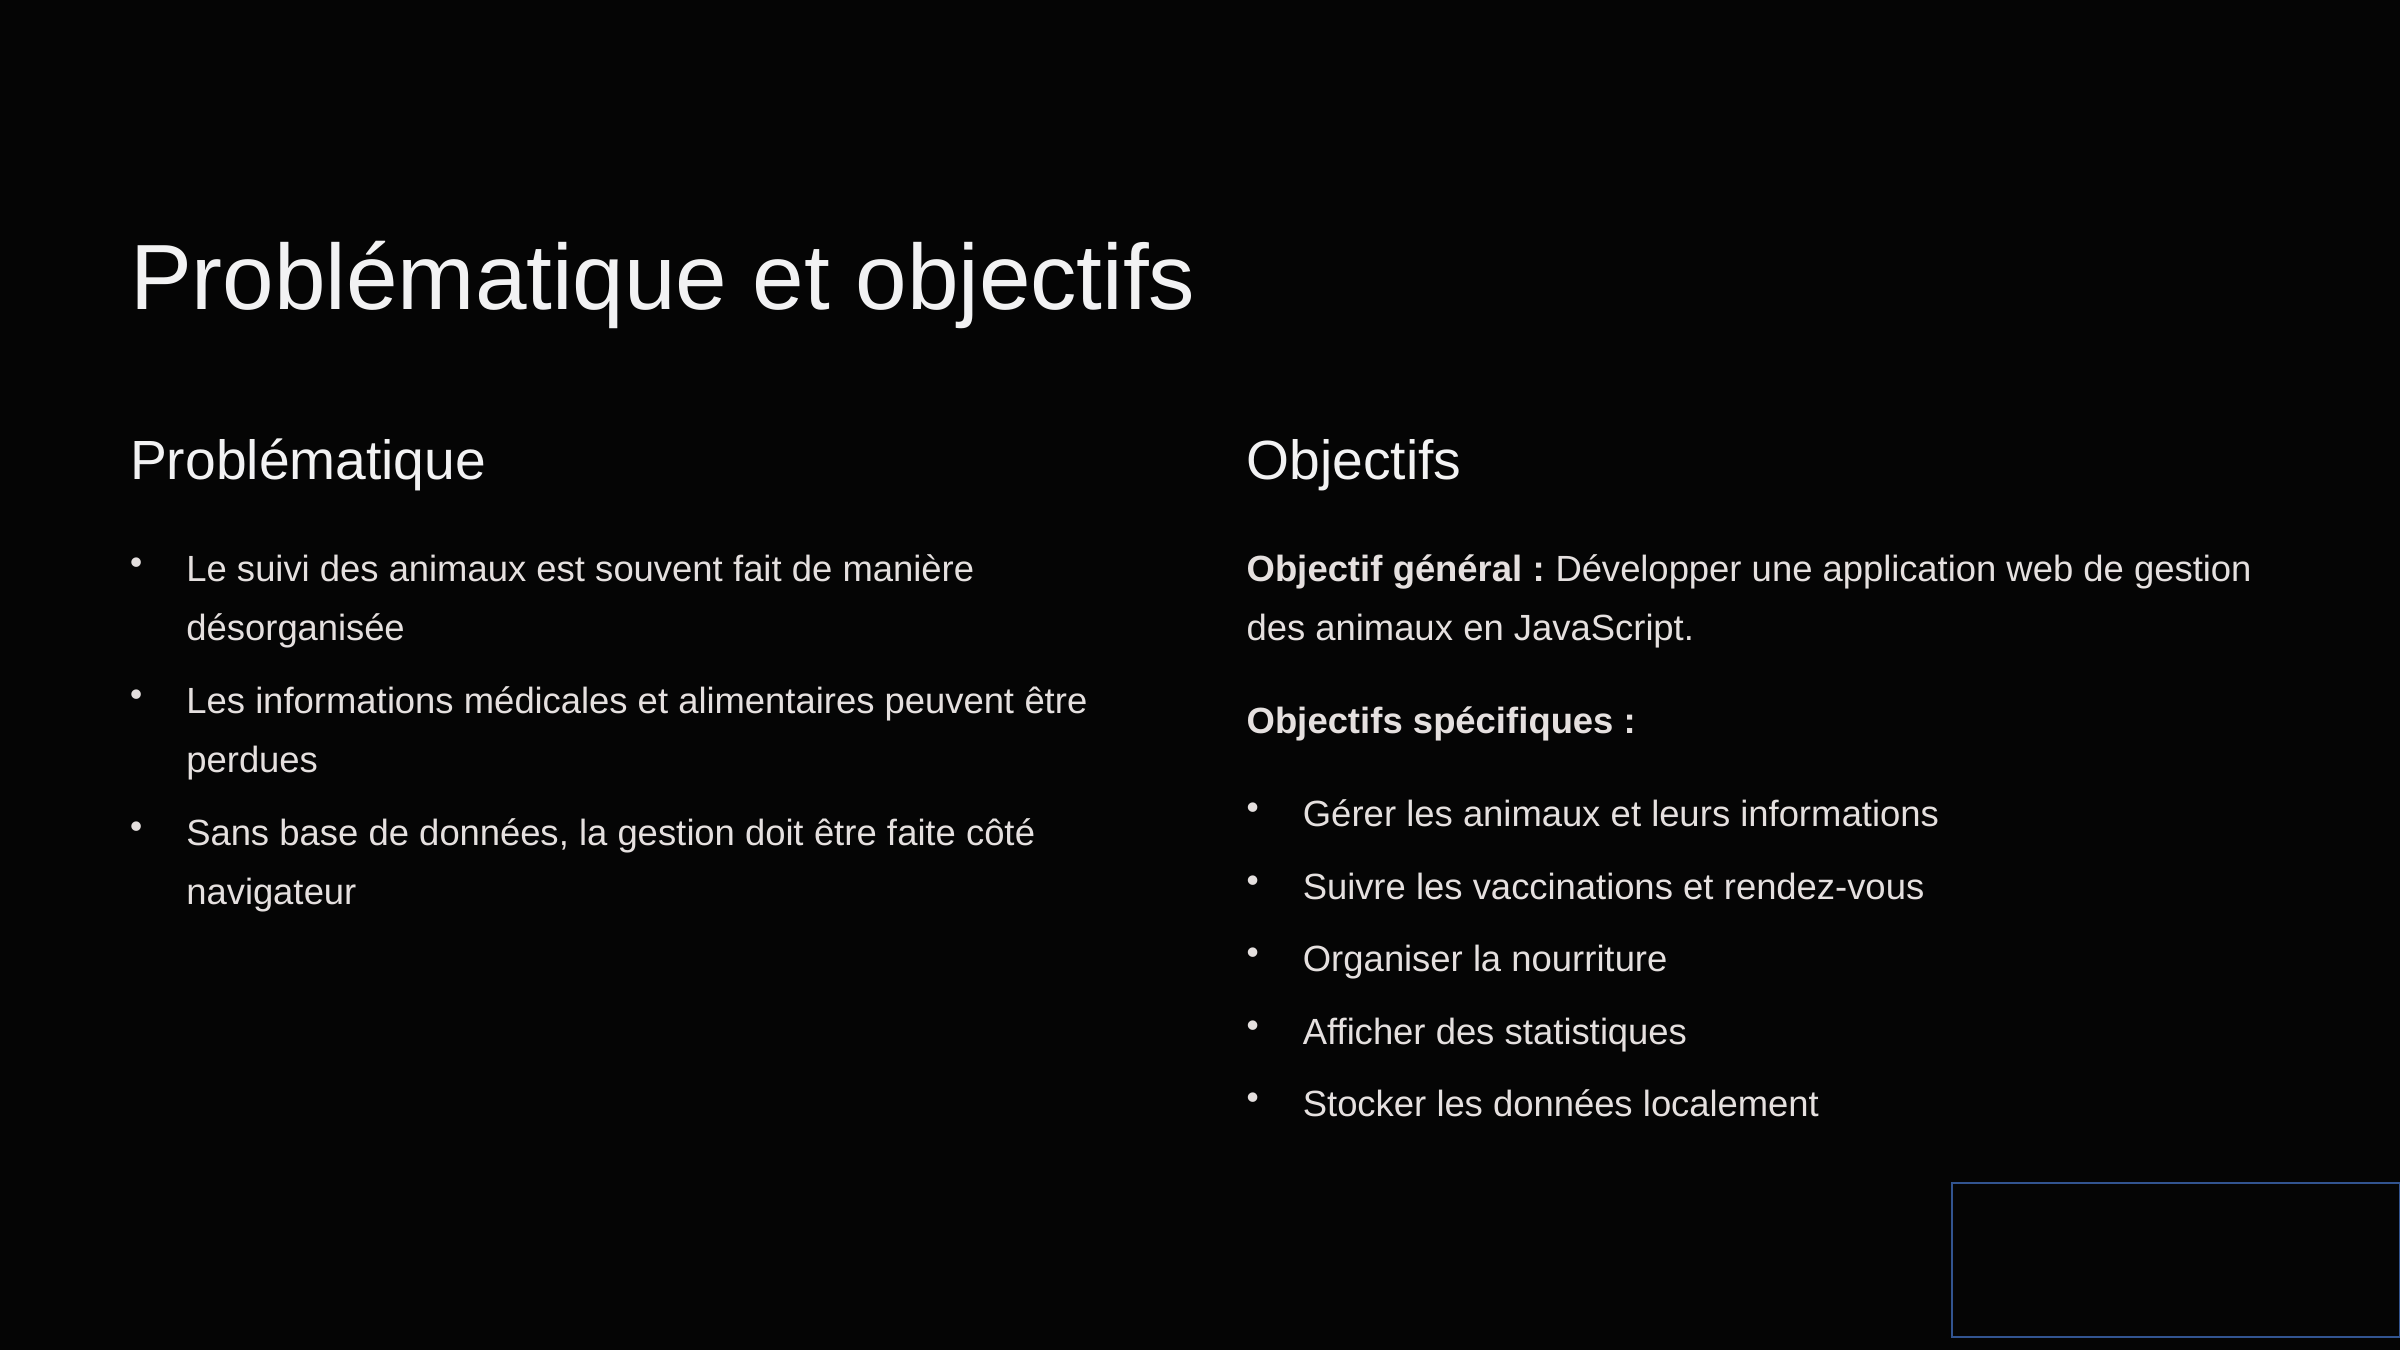

Problématique et objectifs
Problématique
Objectifs
Le suivi des animaux est souvent fait de manière désorganisée
Objectif général : Développer une application web de gestion des animaux en JavaScript.
Les informations médicales et alimentaires peuvent être perdues
Objectifs spécifiques :
Gérer les animaux et leurs informations
Sans base de données, la gestion doit être faite côté navigateur
Suivre les vaccinations et rendez-vous
Organiser la nourriture
Afficher des statistiques
Stocker les données localement